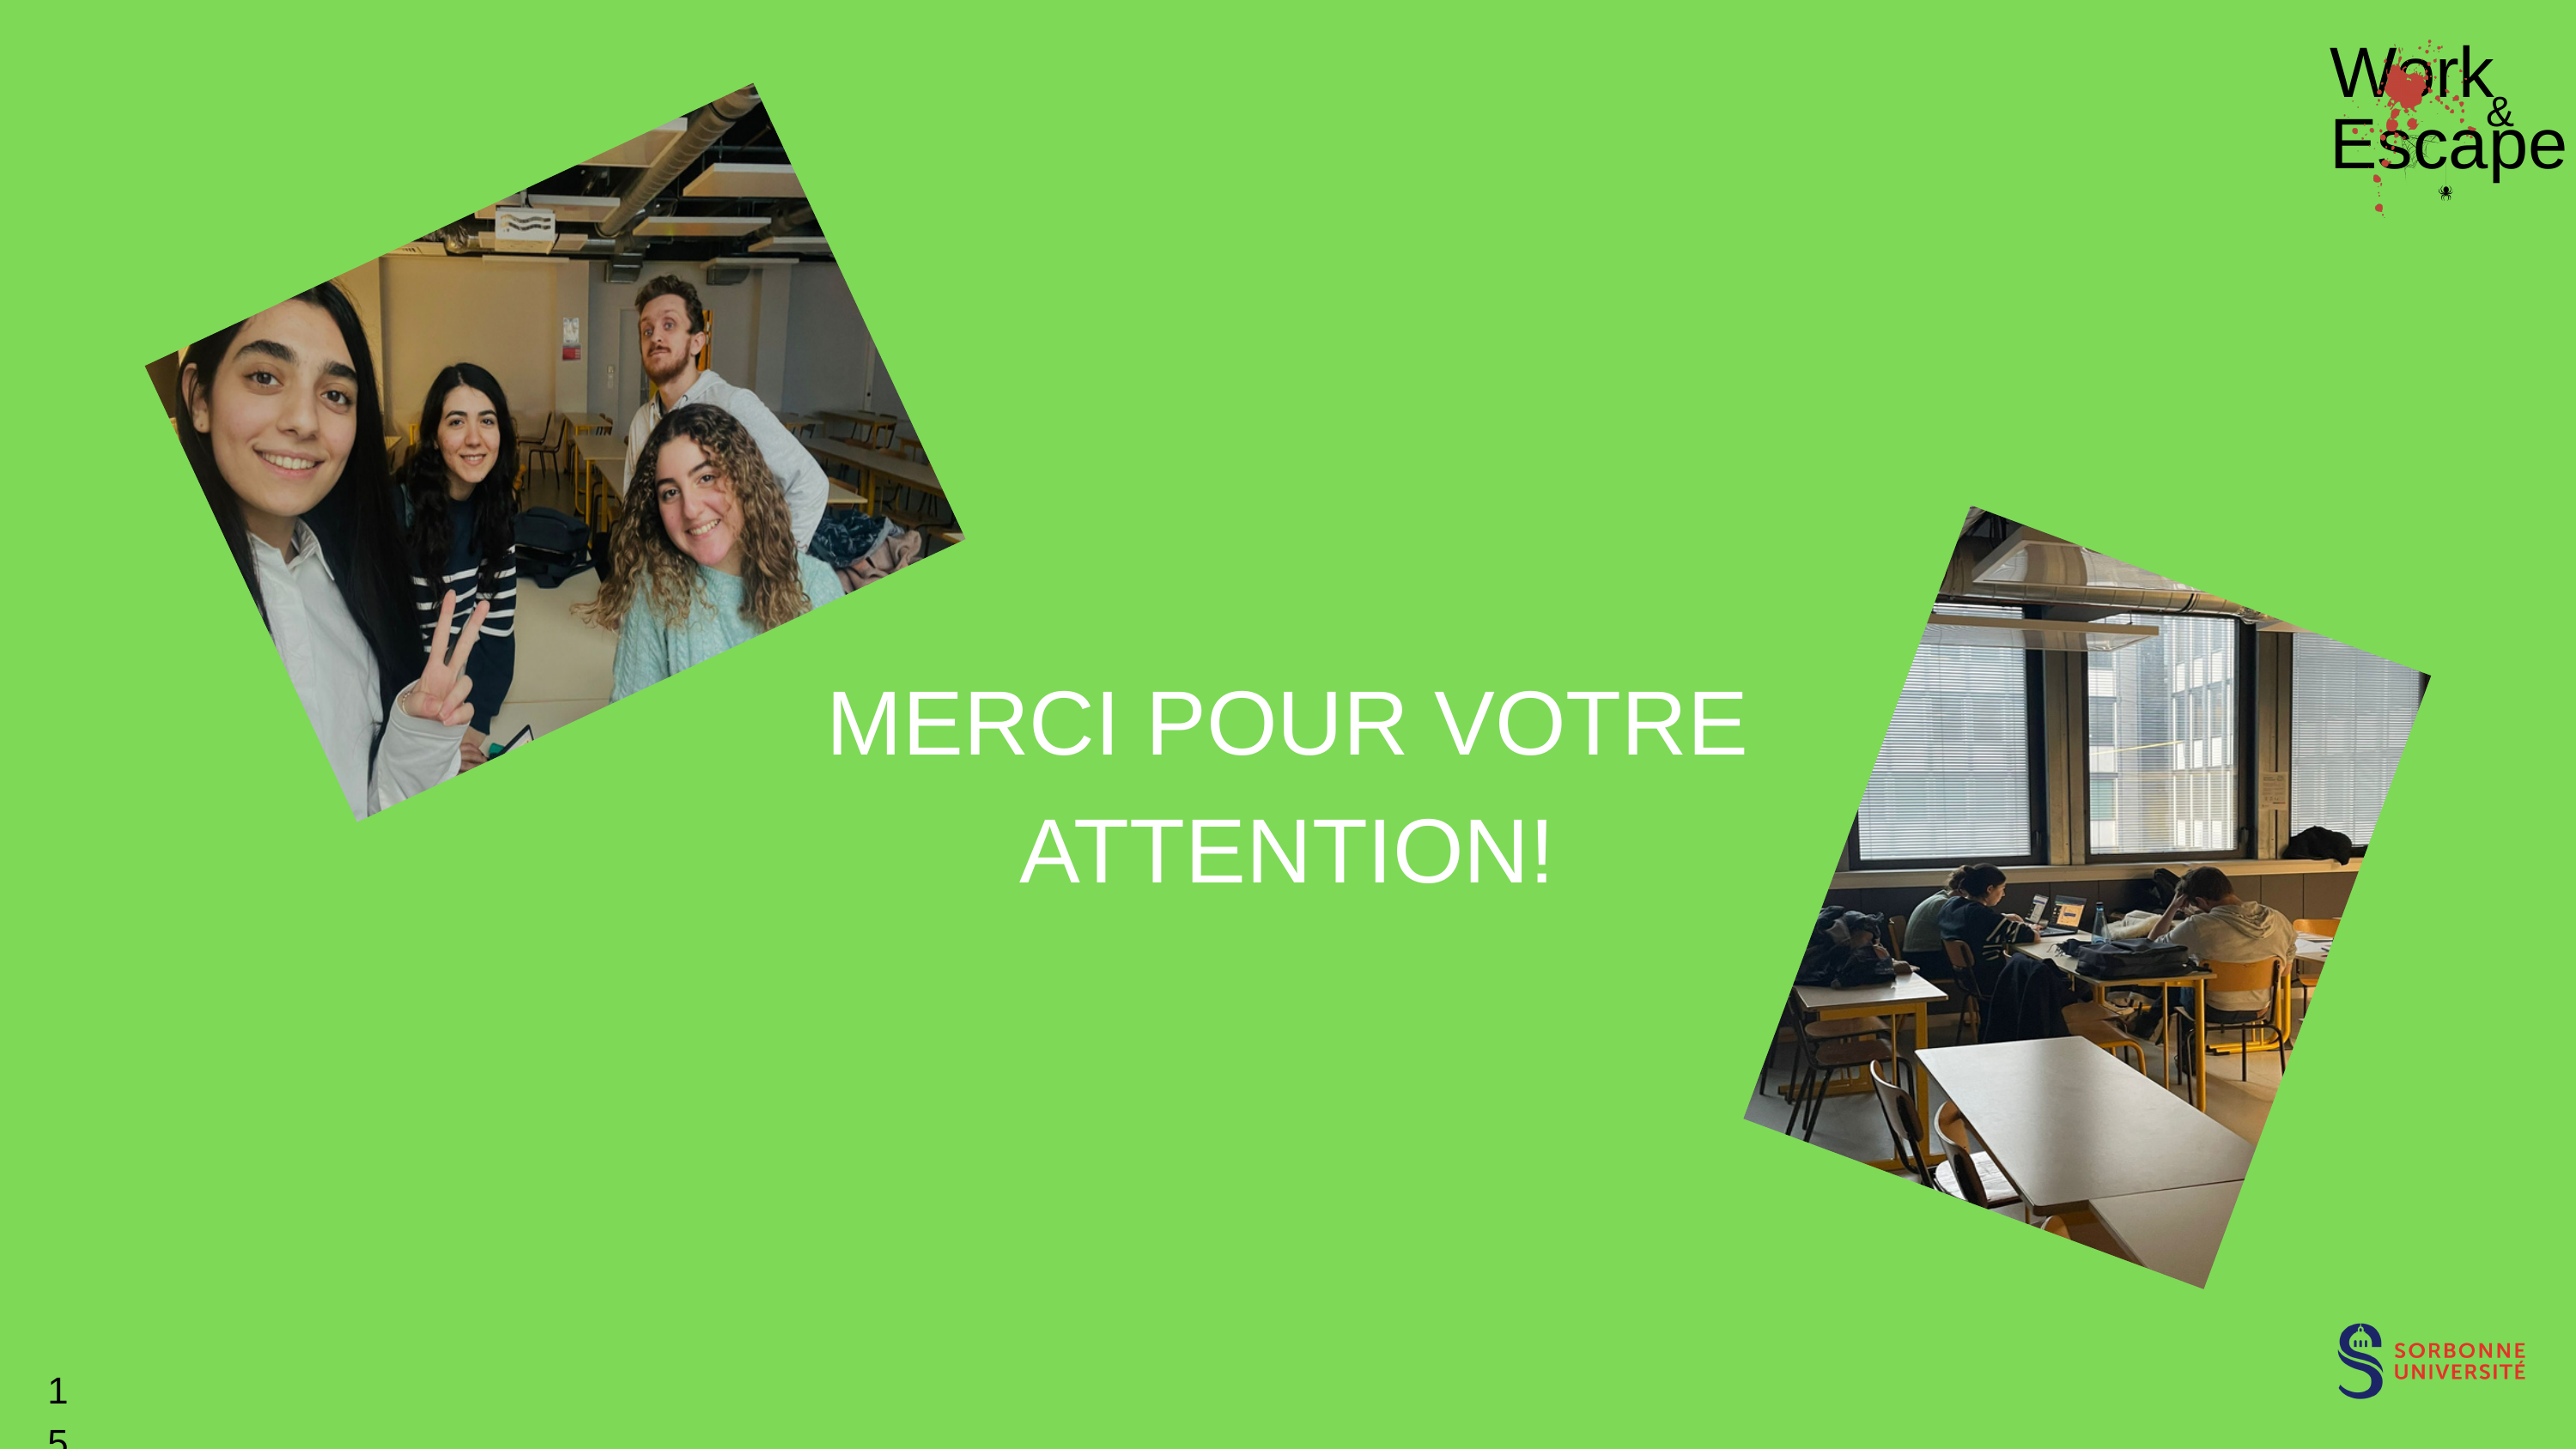

Work Escape
&

MERCI POUR VOTRE ATTENTION!

15